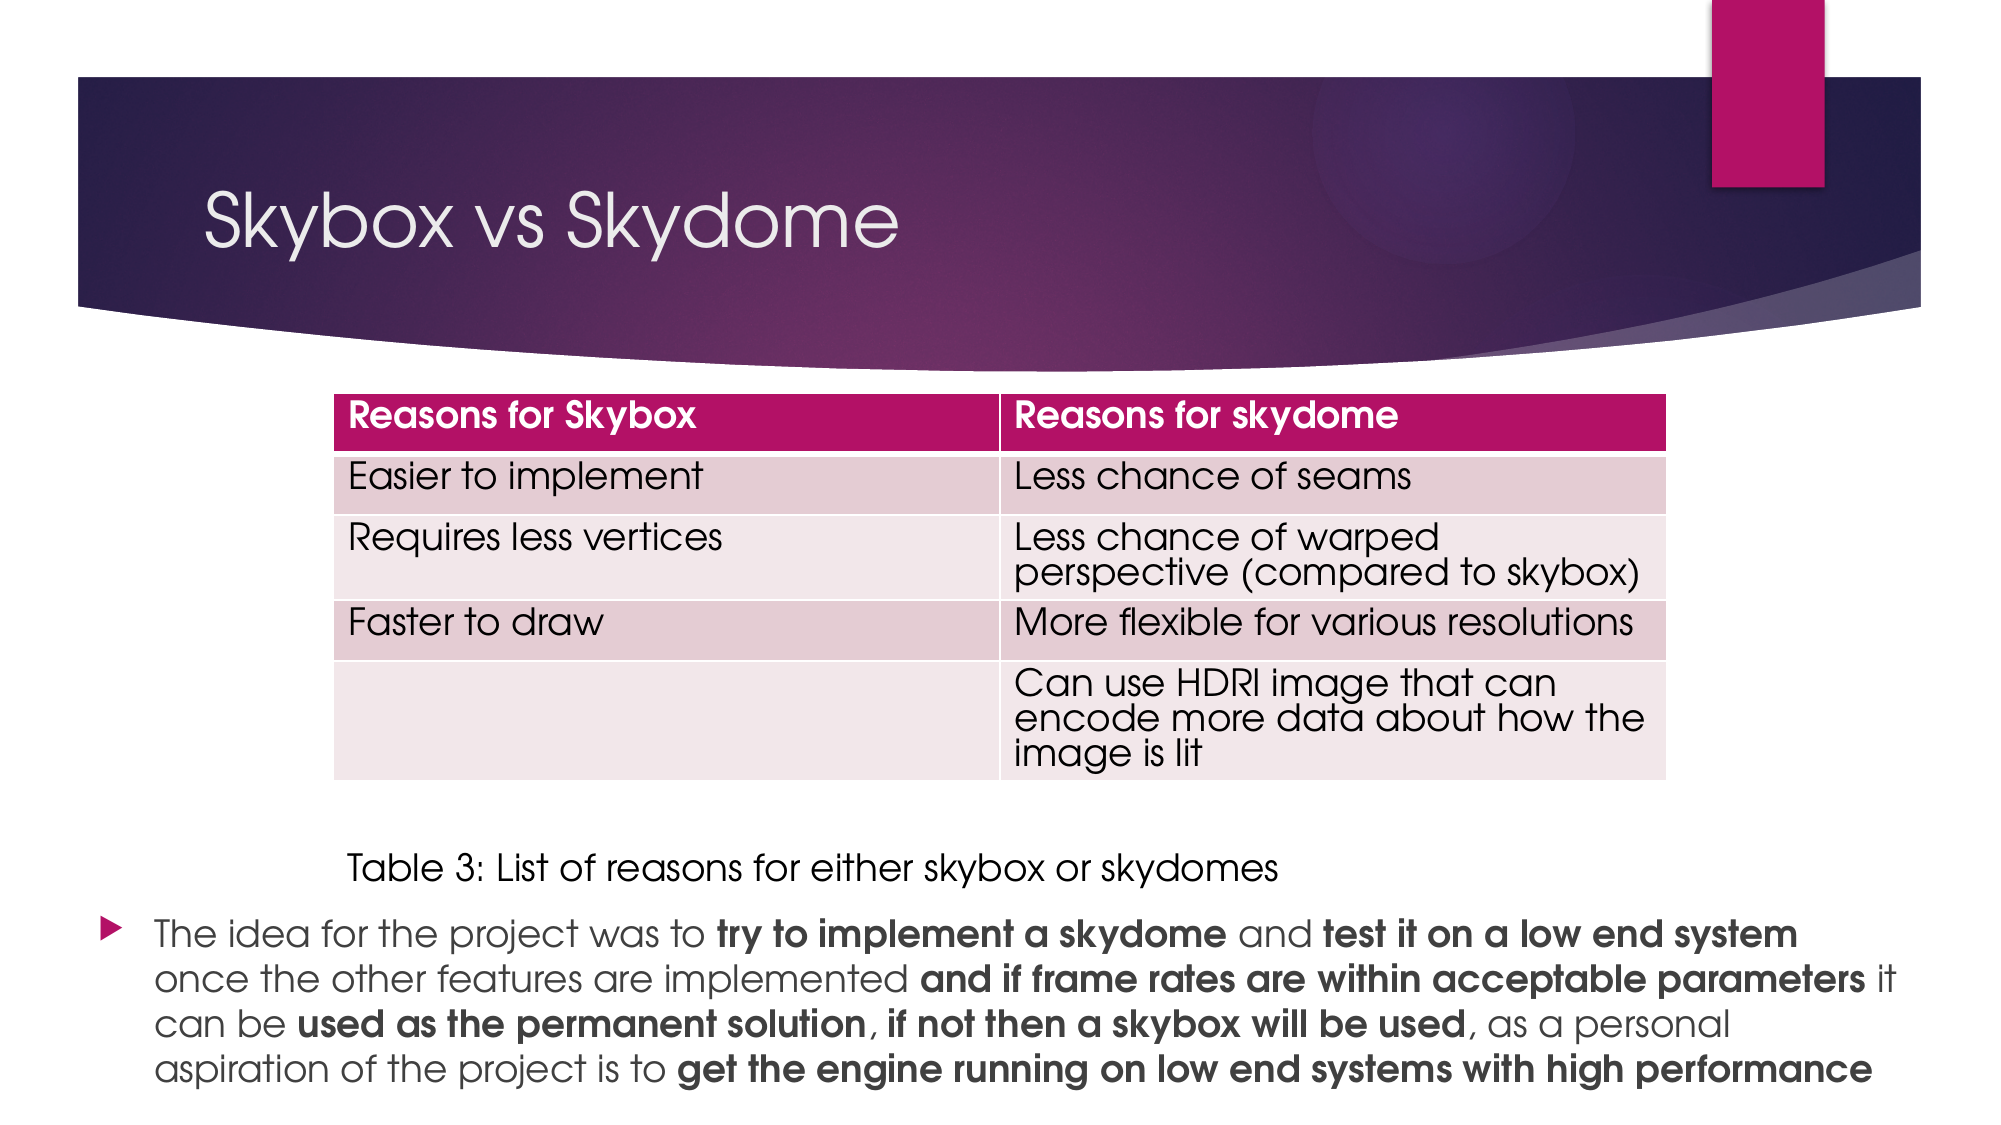

# Skybox vs Skydome
| Reasons for Skybox | Reasons for skydome |
| --- | --- |
| Easier to implement | Less chance of seams |
| Requires less vertices | Less chance of warped perspective (compared to skybox) |
| Faster to draw | More flexible for various resolutions |
|  | Can use HDRI image that can encode more data about how the image is lit |
Table 3: List of reasons for either skybox or skydomes
The idea for the project was to try to implement a skydome and test it on a low end system once the other features are implemented and if frame rates are within acceptable parameters it can be used as the permanent solution, if not then a skybox will be used, as a personal aspiration of the project is to get the engine running on low end systems with high performance